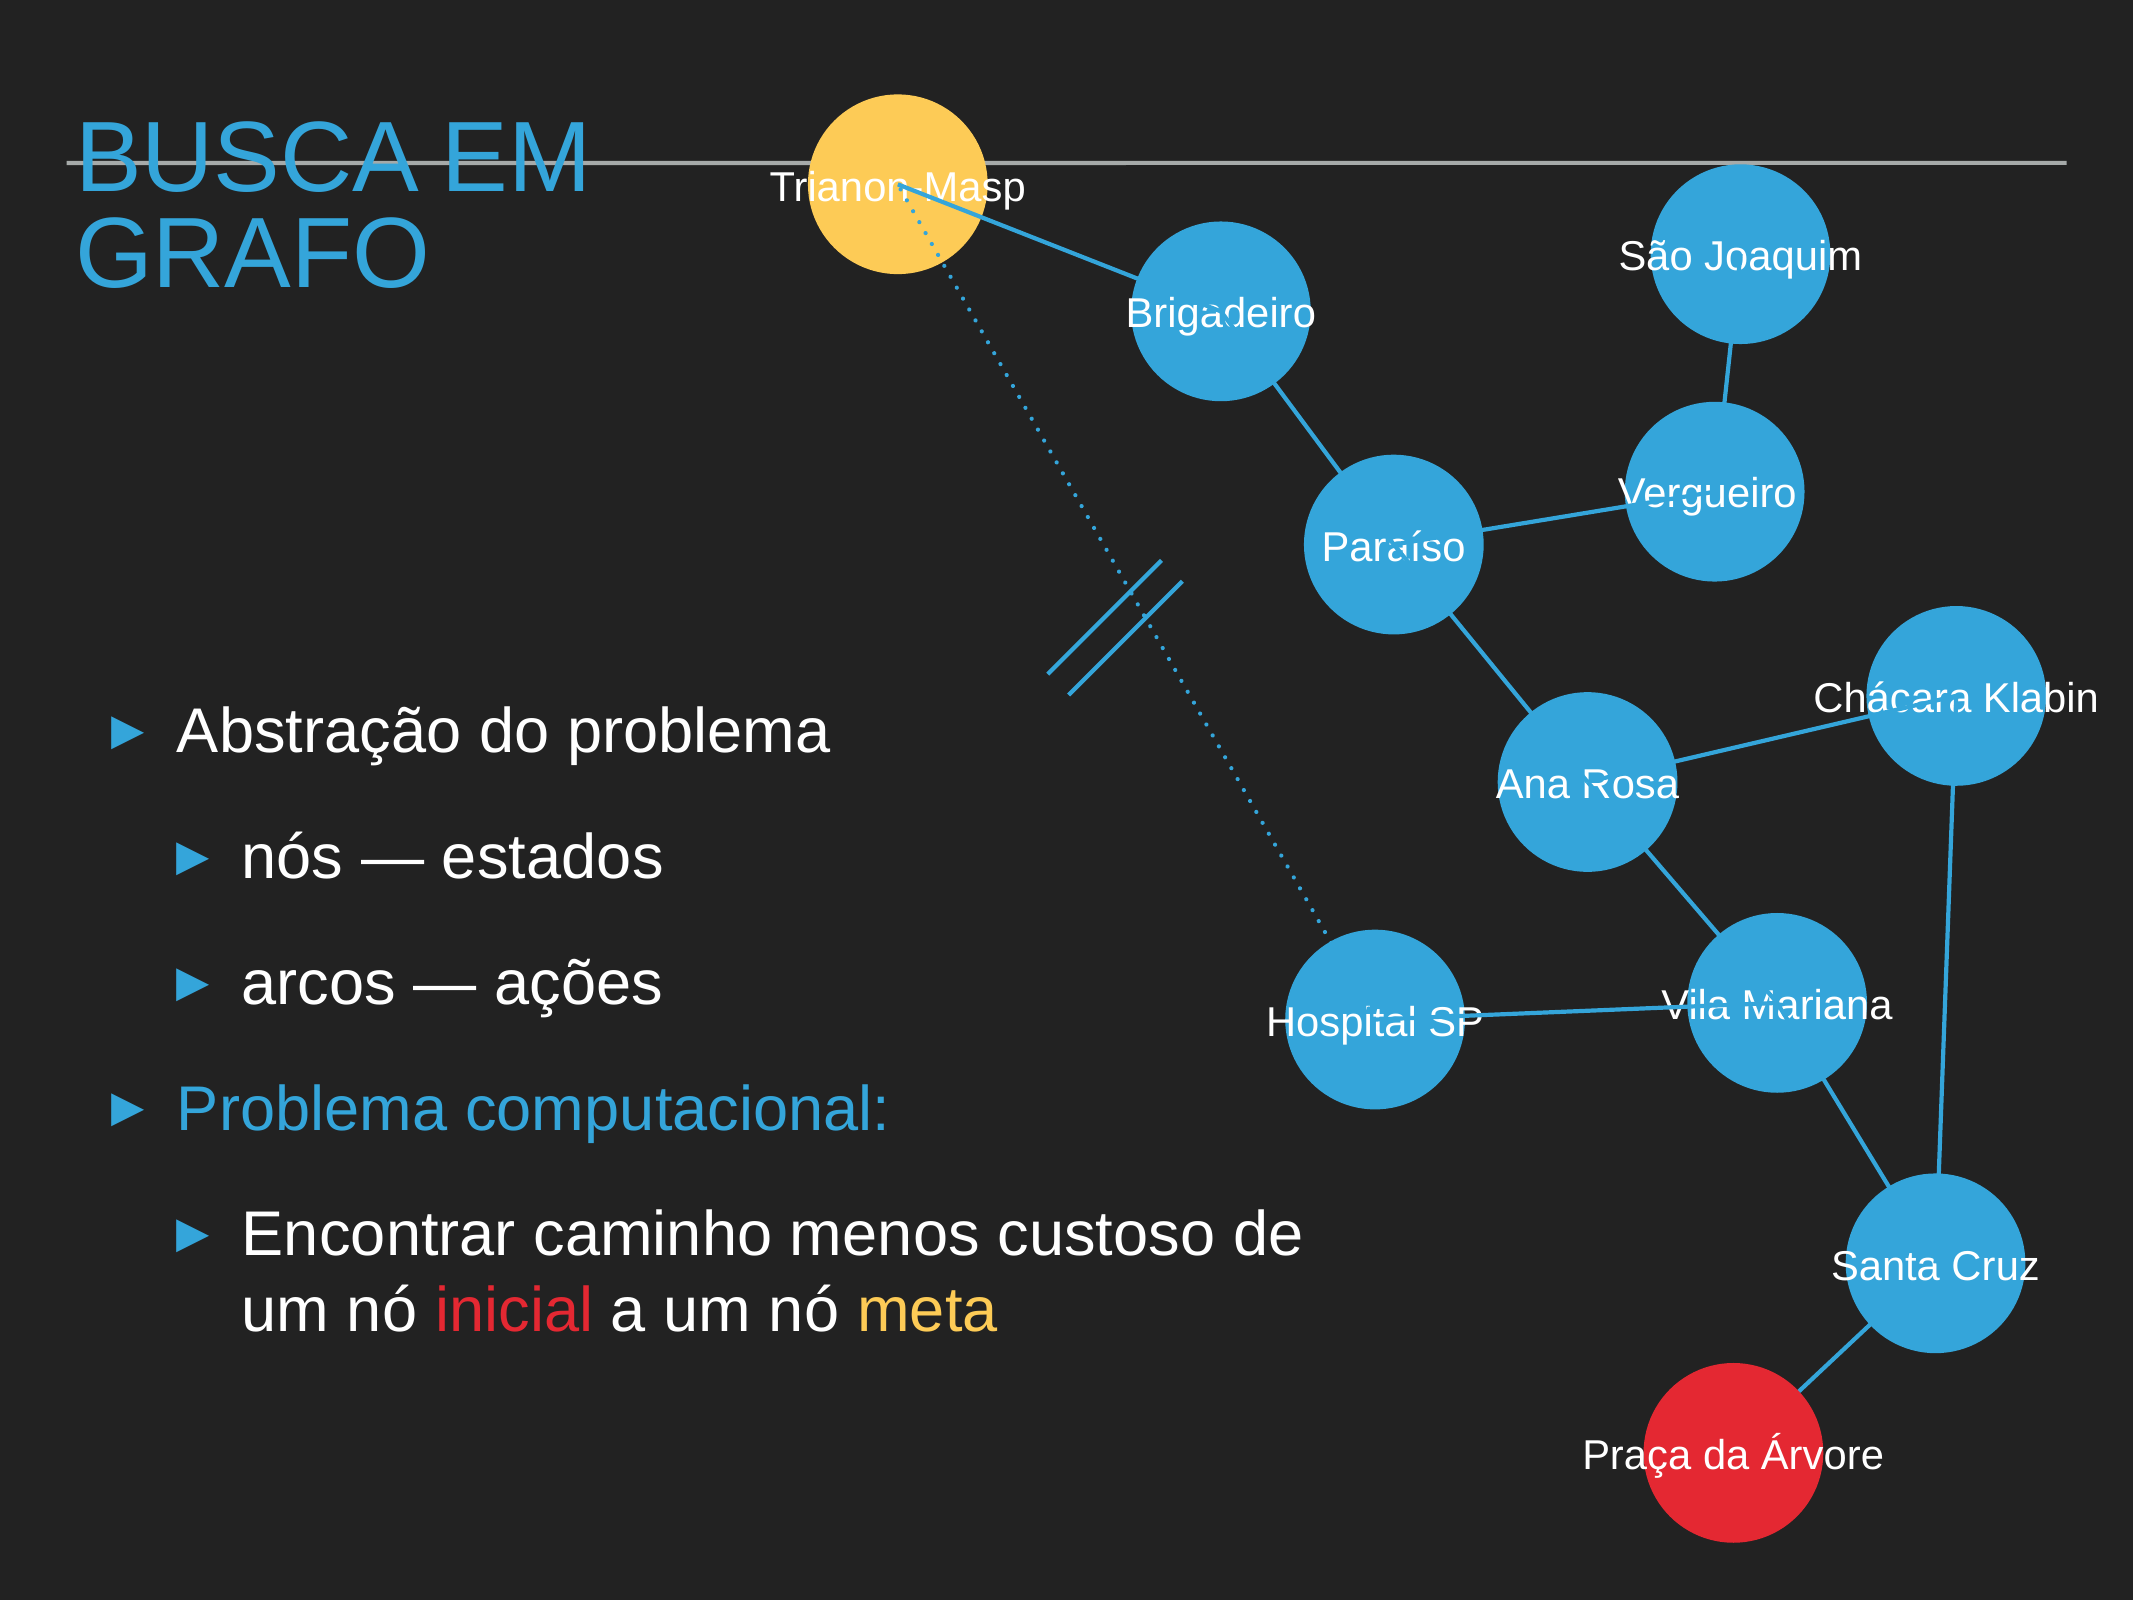

Busca em
grafo
Trianon-Masp

São Joaquim

Brigadeiro

Vergueiro

Paraíso

Chácara Klabin
Abstração do problema
nós — estados
arcos — ações
Problema computacional:
Encontrar caminho menos custoso de um nó inicial a um nó meta

Ana Rosa

Vila Mariana
Hospital SP

Santa Cruz

Praça da Árvore